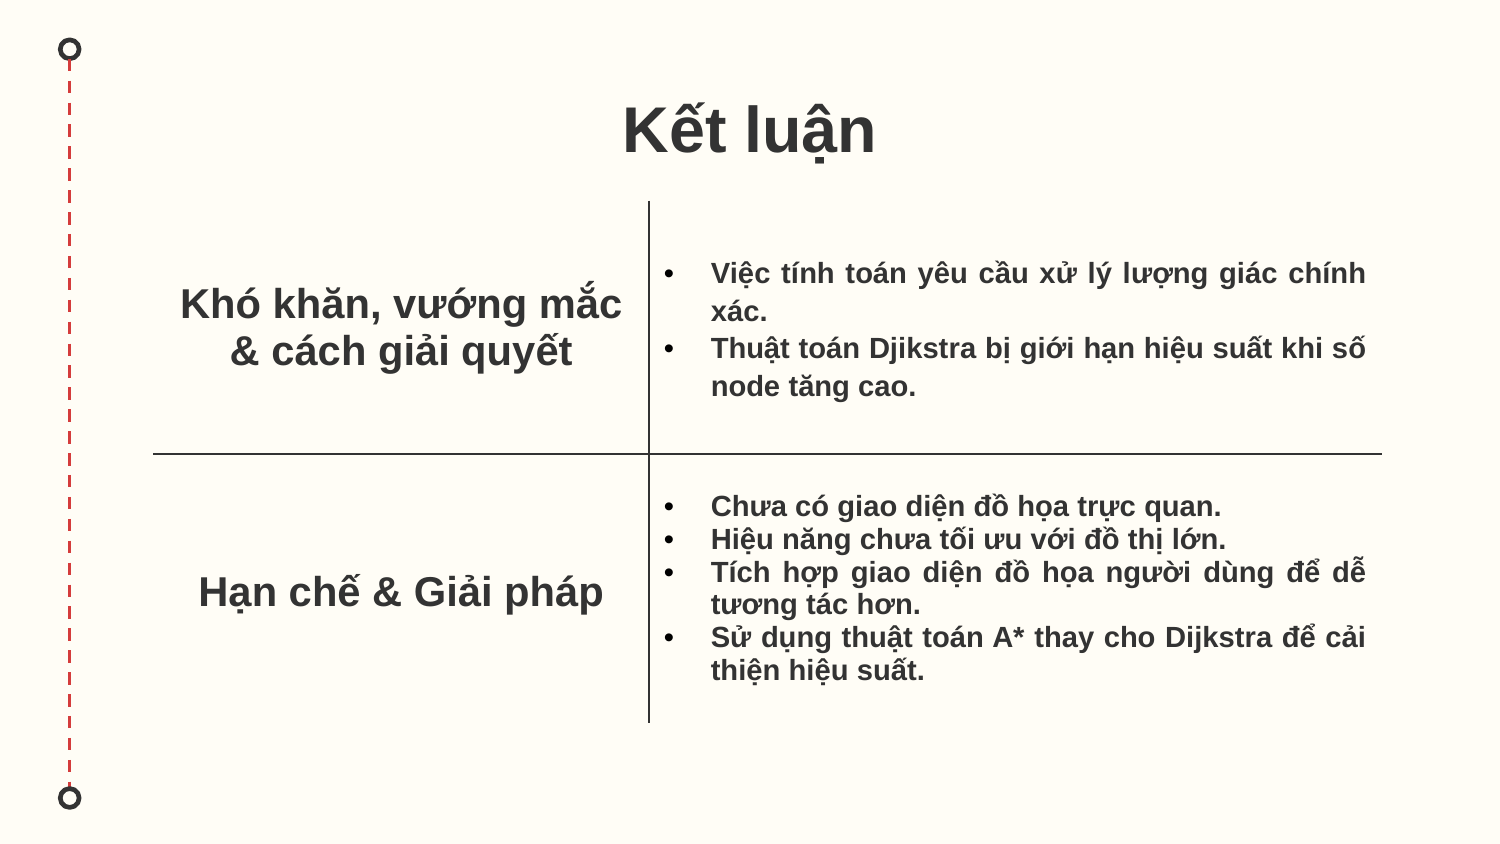

# Kết luận
| Khó khăn, vướng mắc & cách giải quyết | Việc tính toán yêu cầu xử lý lượng giác chính xác. Thuật toán Djikstra bị giới hạn hiệu suất khi số node tăng cao. |
| --- | --- |
| Hạn chế & Giải pháp | Chưa có giao diện đồ họa trực quan. Hiệu năng chưa tối ưu với đồ thị lớn. Tích hợp giao diện đồ họa người dùng để dễ tương tác hơn. Sử dụng thuật toán A\* thay cho Dijkstra để cải thiện hiệu suất. |